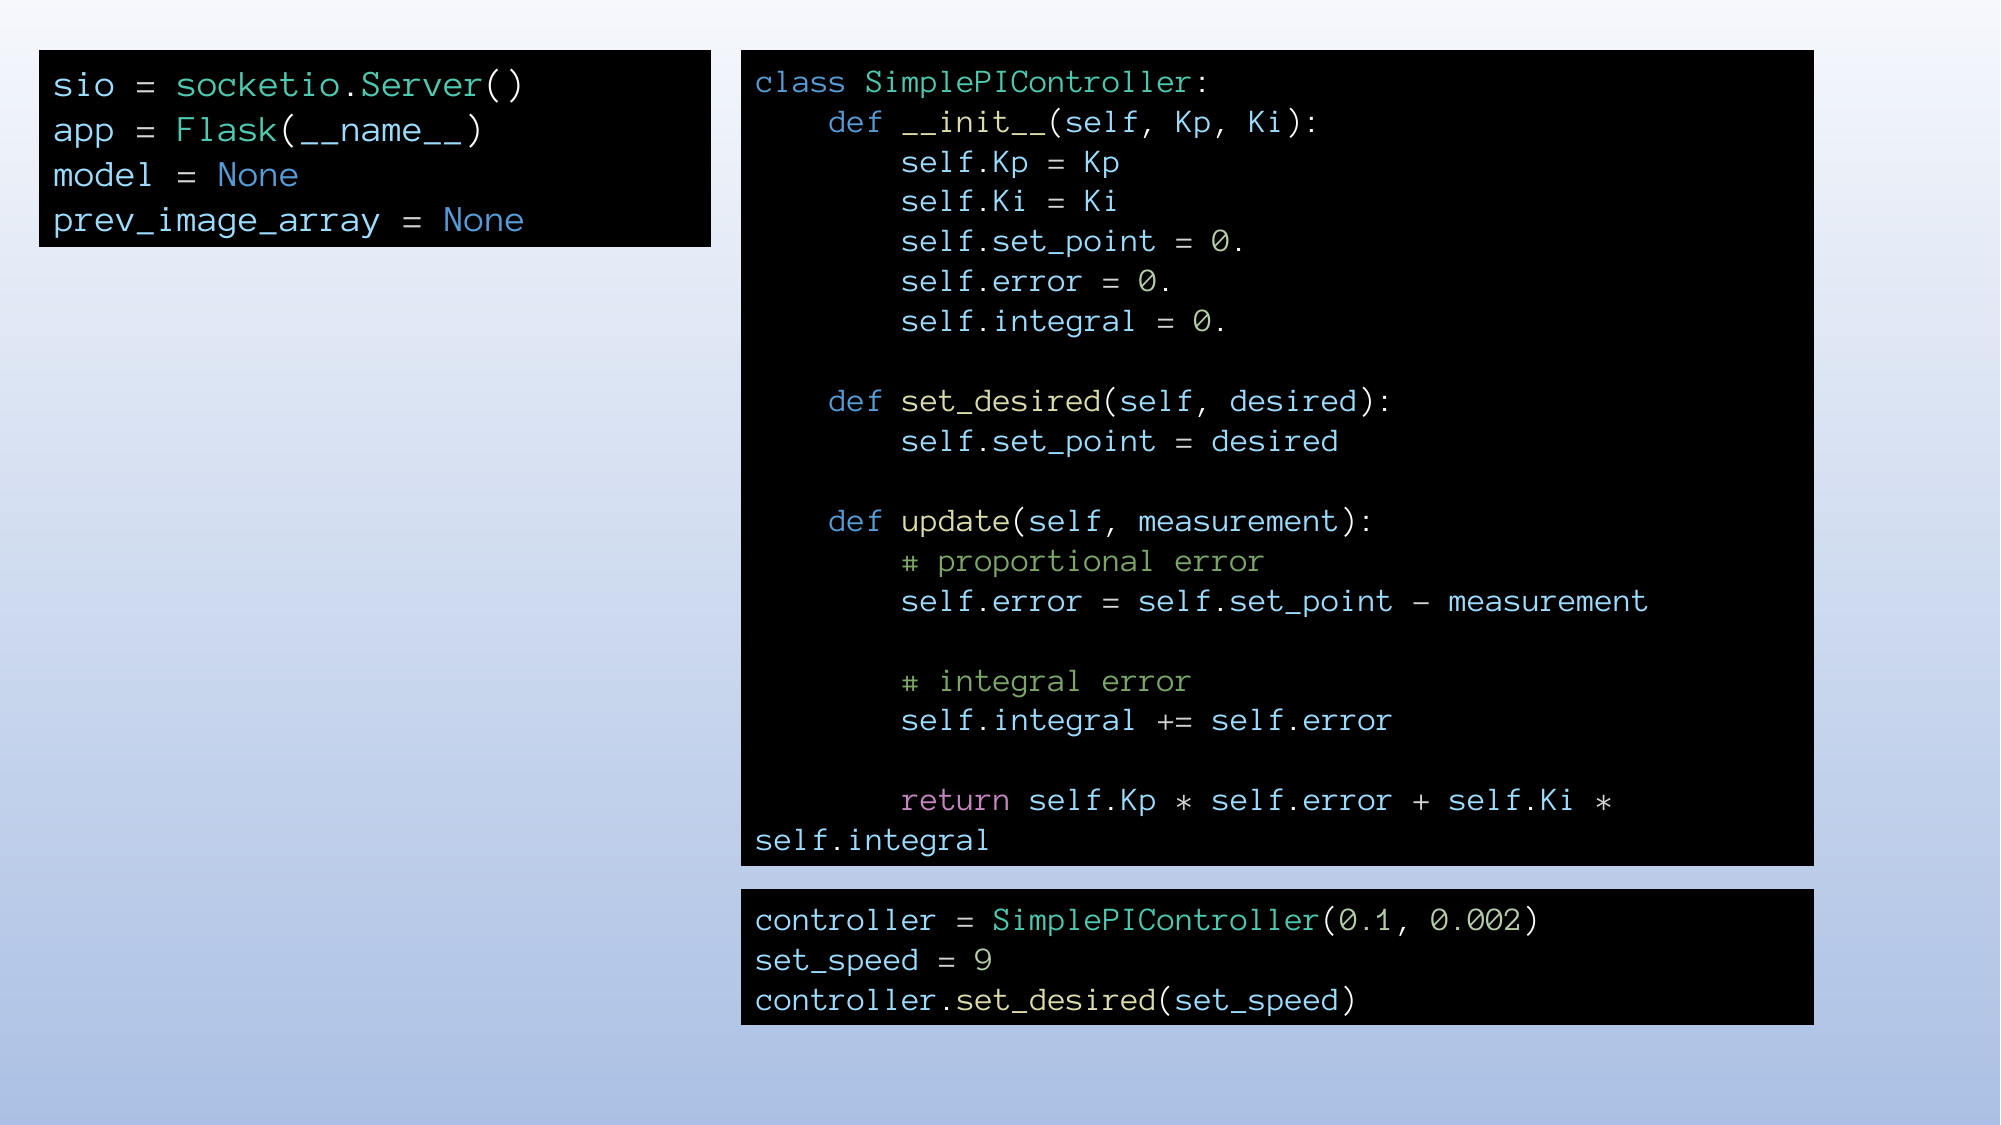

sio = socketio.Server()
app = Flask(__name__)
model = None
prev_image_array = None
class SimplePIController:
    def __init__(self, Kp, Ki):
        self.Kp = Kp
        self.Ki = Ki
        self.set_point = 0.
        self.error = 0.
        self.integral = 0.
    def set_desired(self, desired):
        self.set_point = desired
    def update(self, measurement):
        # proportional error
        self.error = self.set_point - measurement
        # integral error
        self.integral += self.error
        return self.Kp * self.error + self.Ki * self.integral
controller = SimplePIController(0.1, 0.002)
set_speed = 9
controller.set_desired(set_speed)